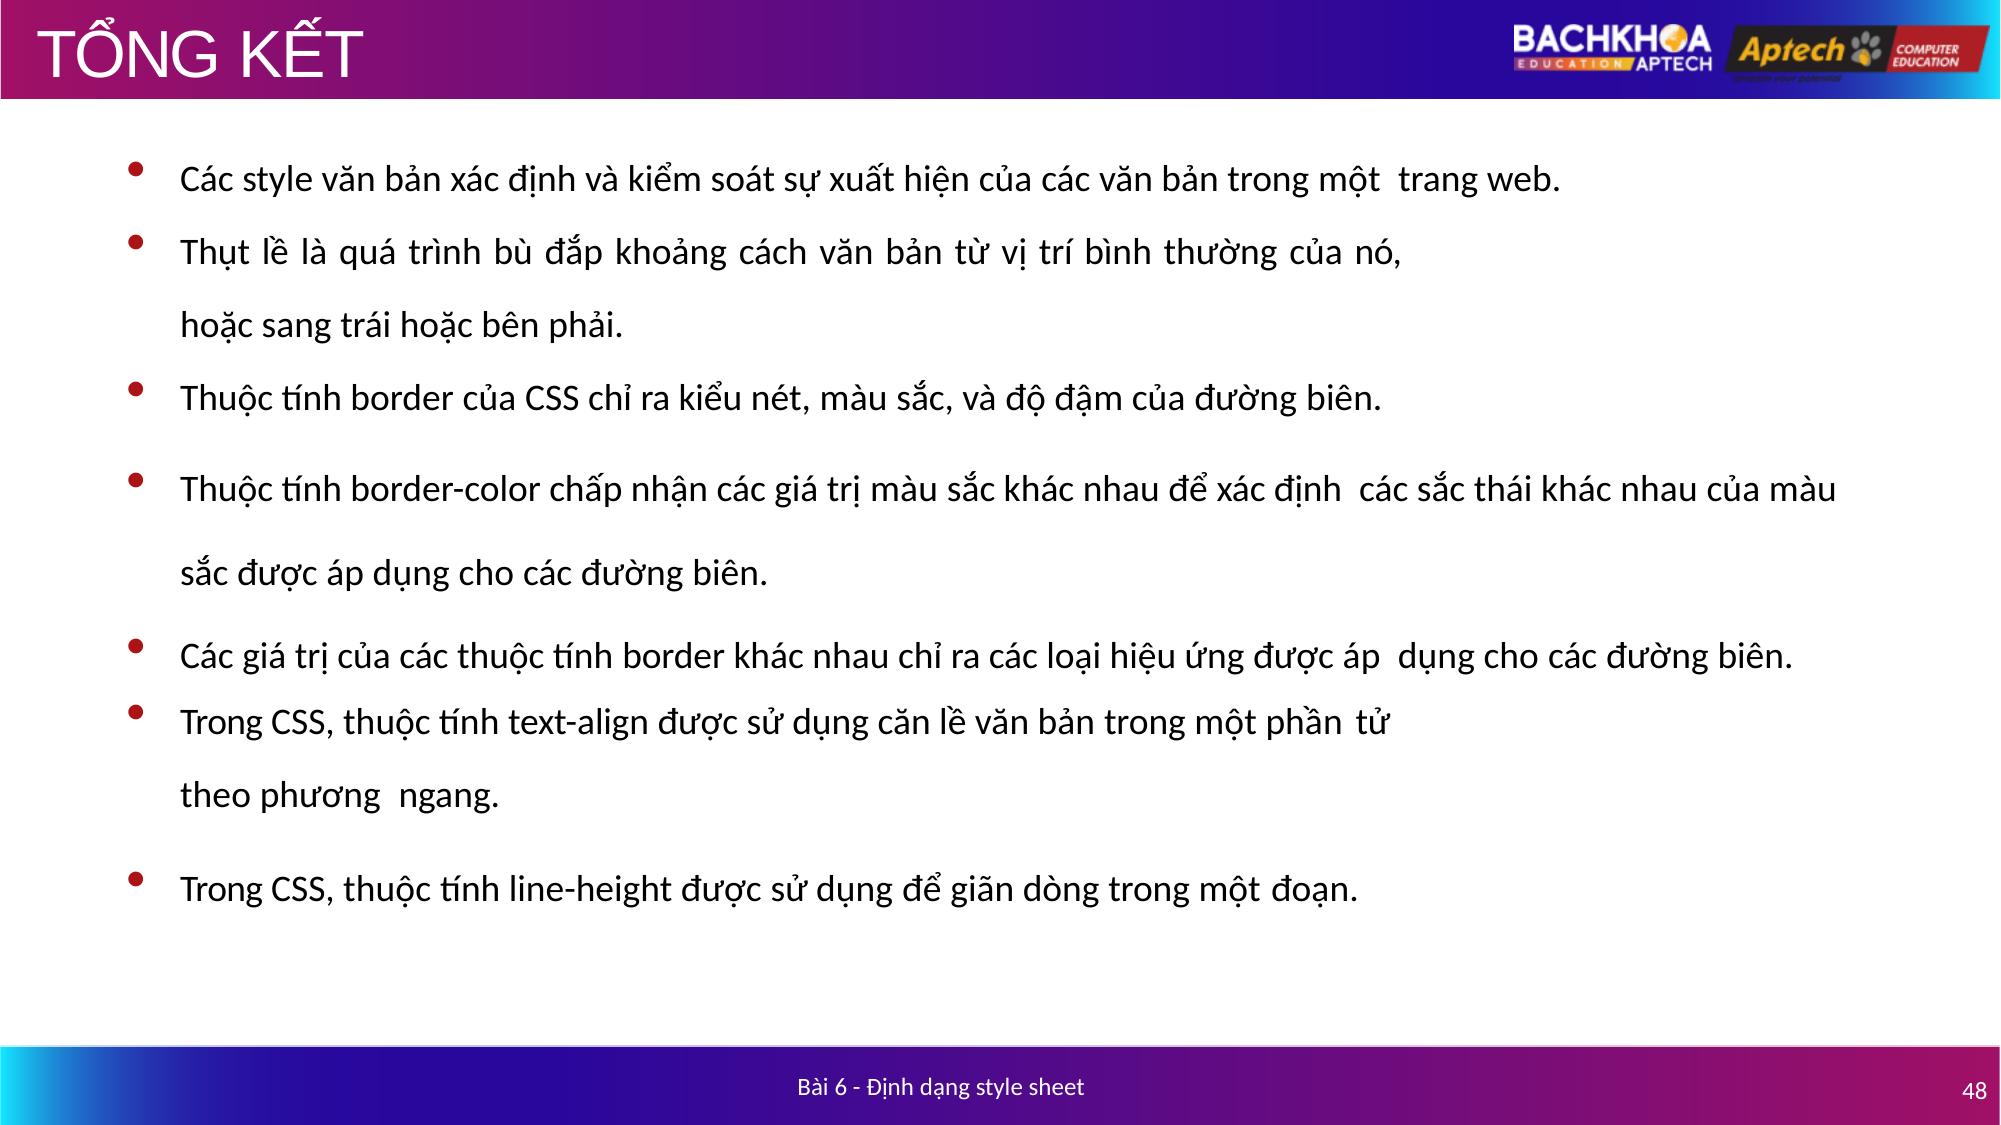

# TỔNG KẾT
Các style văn bản xác định và kiểm soát sự xuất hiện của các văn bản trong một  trang web.
Thụt lề là quá trình bù đắp khoảng cách văn bản từ vị trí bình thường của nó,
hoặc sang trái hoặc bên phải.
Thuộc tính border của CSS chỉ ra kiểu nét, màu sắc, và độ đậm của đường biên.
Thuộc tính border-color chấp nhận các giá trị màu sắc khác nhau để xác định  các sắc thái khác nhau của màu sắc được áp dụng cho các đường biên.
Các giá trị của các thuộc tính border khác nhau chỉ ra các loại hiệu ứng được áp  dụng cho các đường biên.
Trong CSS, thuộc tính text-align được sử dụng căn lề văn bản trong một phần tử
theo phương ngang.

Trong CSS, thuộc tính line-height được sử dụng để giãn dòng trong một đoạn.
Bài 6 - Định dạng style sheet
48